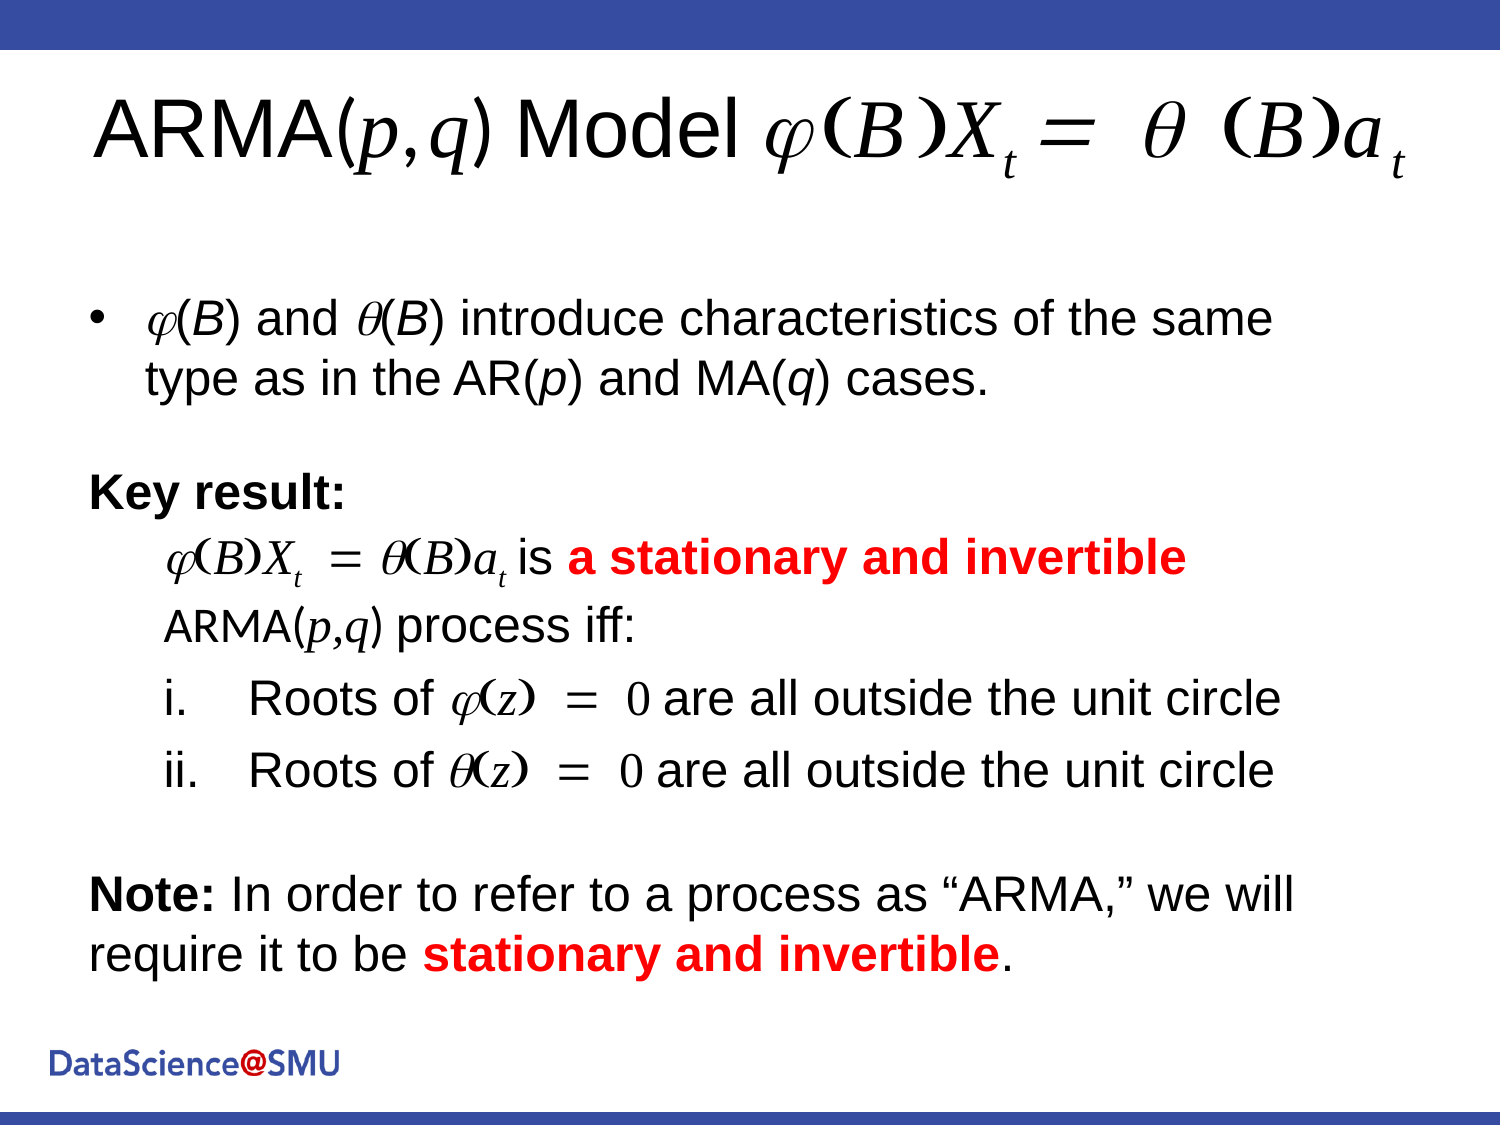

# ARMA(p, q) Model ϕ (B )X t = θ (B )a t
ϕ(B) and θ(B) introduce characteristics of the same type as in the AR(p) and MA(q) cases.
Key result:
ϕ(B)Xt = θ(B)at is a stationary and invertible
ARMA(p,q) process iff:
Roots of ϕ(z) = 0 are all outside the unit circle
Roots of θ(z) = 0 are all outside the unit circle
Note: In order to refer to a process as “ARMA,” we will require it to be stationary and invertible.